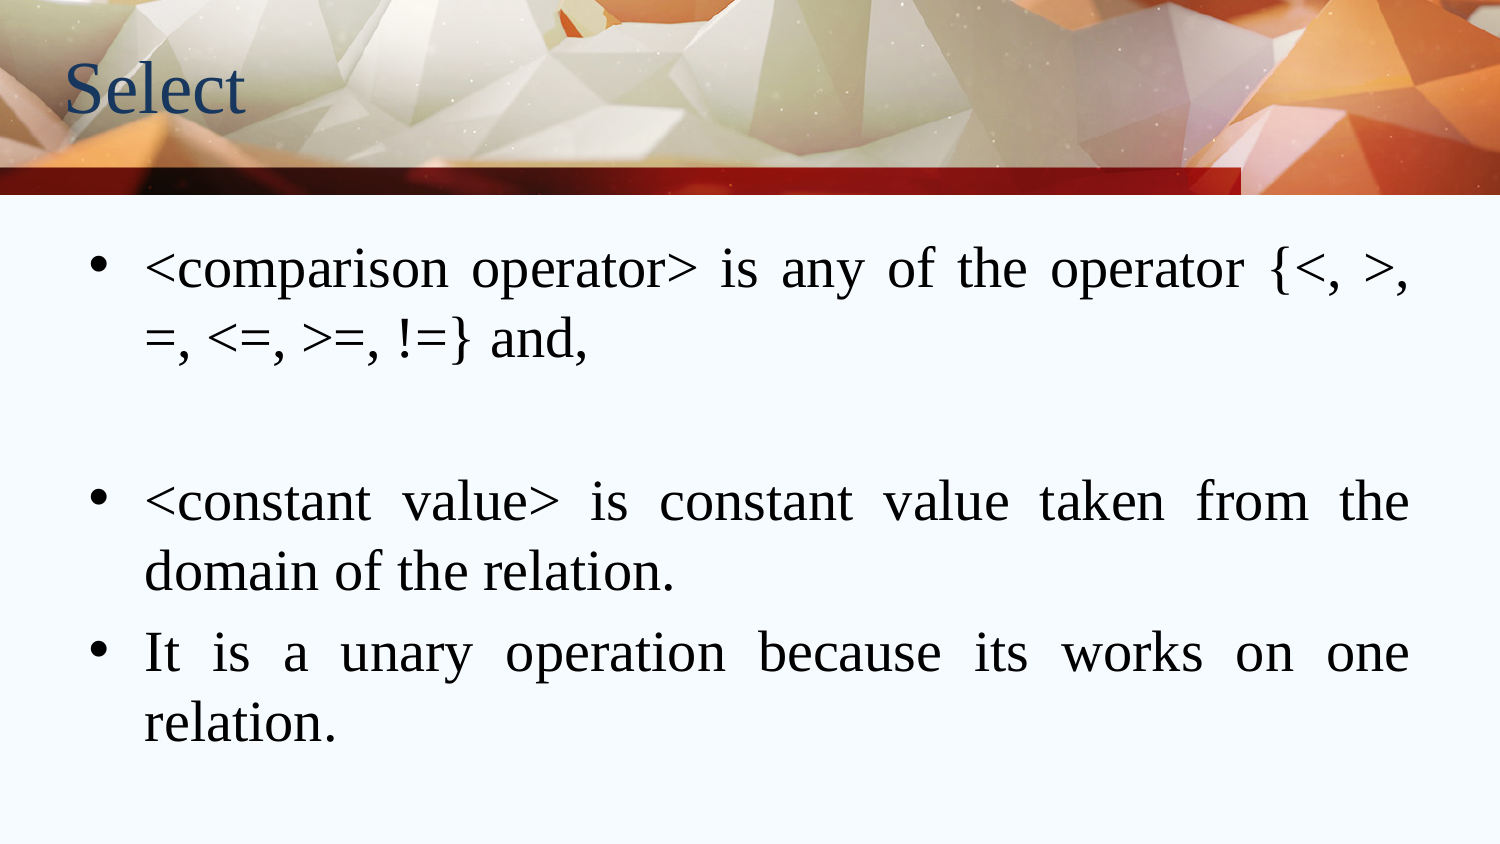

# Select
<comparison operator> is any of the operator {<, >, =, <=, >=, !=} and,

<constant value> is constant value taken from the domain of the relation.
It is a unary operation because its works on one relation.